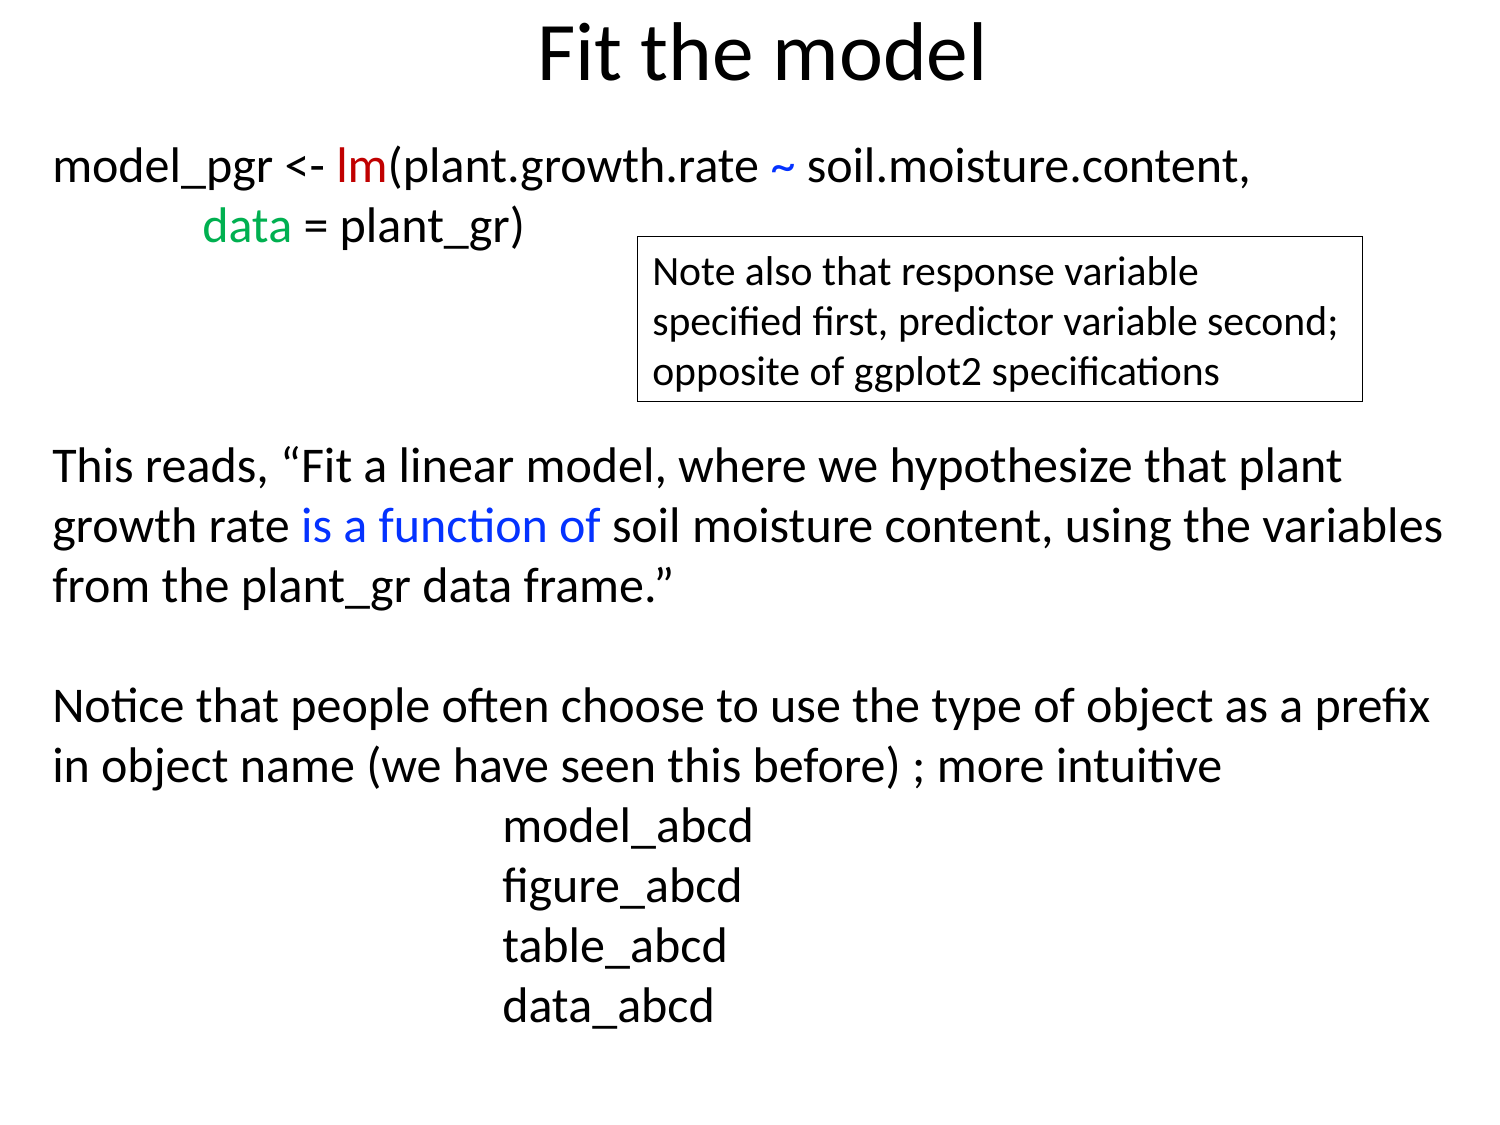

# Fit the model
model_pgr <- lm(plant.growth.rate ~ soil.moisture.content,
	data = plant_gr)

This reads, “Fit a linear model, where we hypothesize that plant growth rate is a function of soil moisture content, using the variables from the plant_gr data frame.”

Notice that people often choose to use the type of object as a prefix in object name (we have seen this before) ; more intuitive
			model_abcd
			figure_abcd
			table_abcd
			data_abcd

Note also that response variable specified first, predictor variable second; opposite of ggplot2 specifications